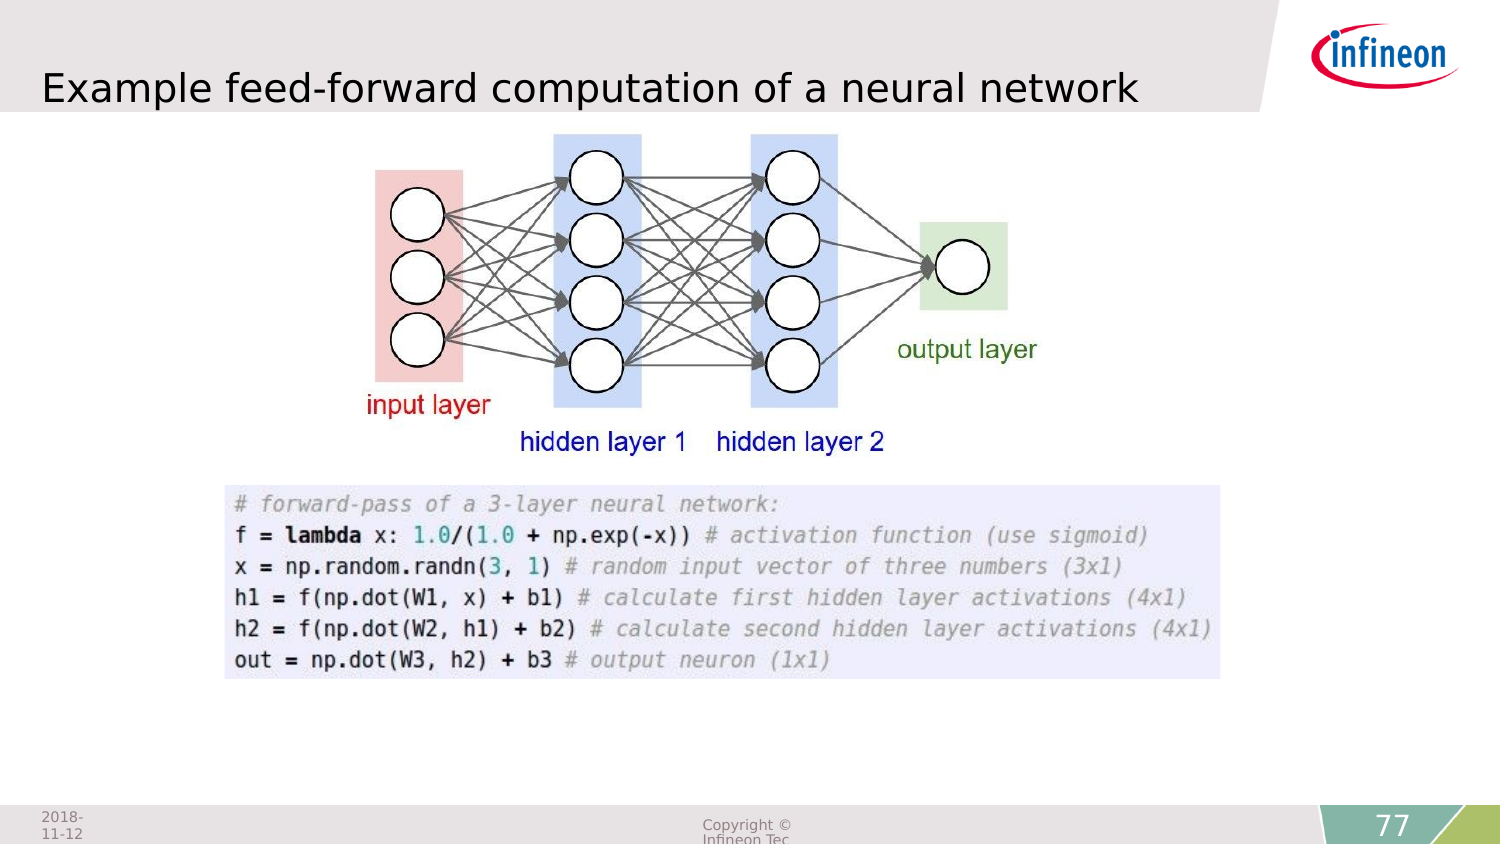

# Example feed-forward computation of a neural network

2018-11-12
Copyright © Infineon Technologies AG 2018. All rights reserved.
77